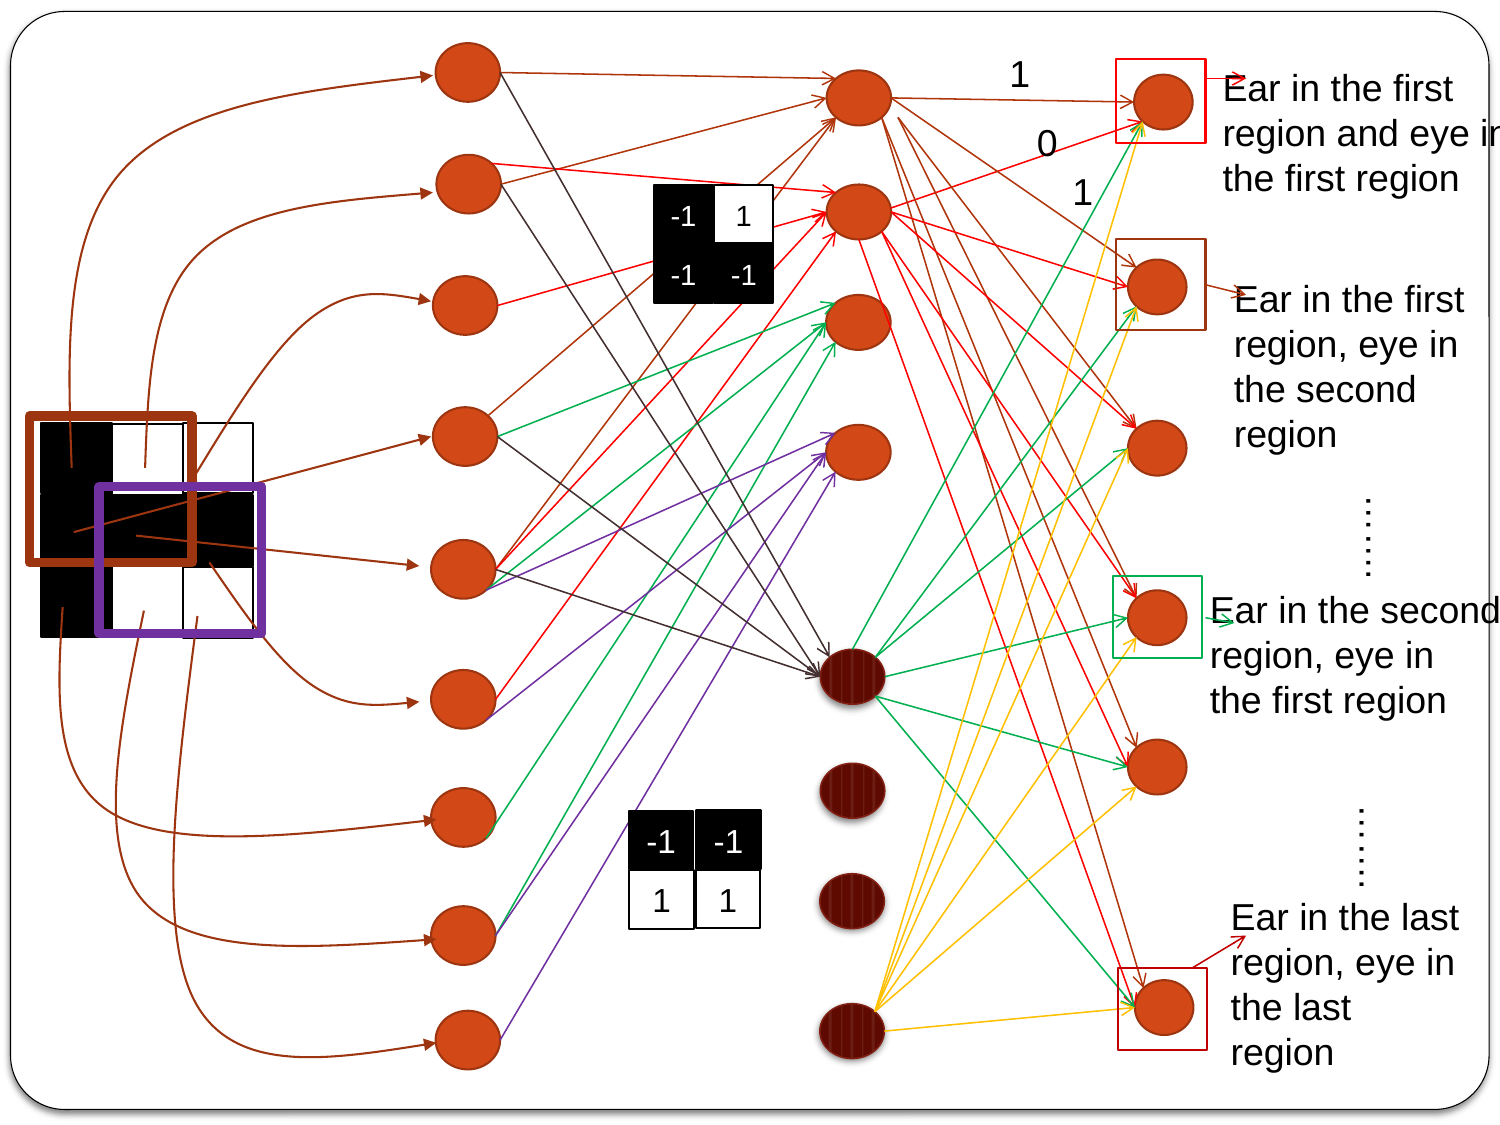

1

Ear in the first
region and eye in
the first region

0

1

1
-1

-1
-1

Ear in the first
region, eye in
the second
region

…….

Ear in the second
region, eye in
the first region

…….
-1
-1
1
1

Ear in the last
region, eye in
the last
region